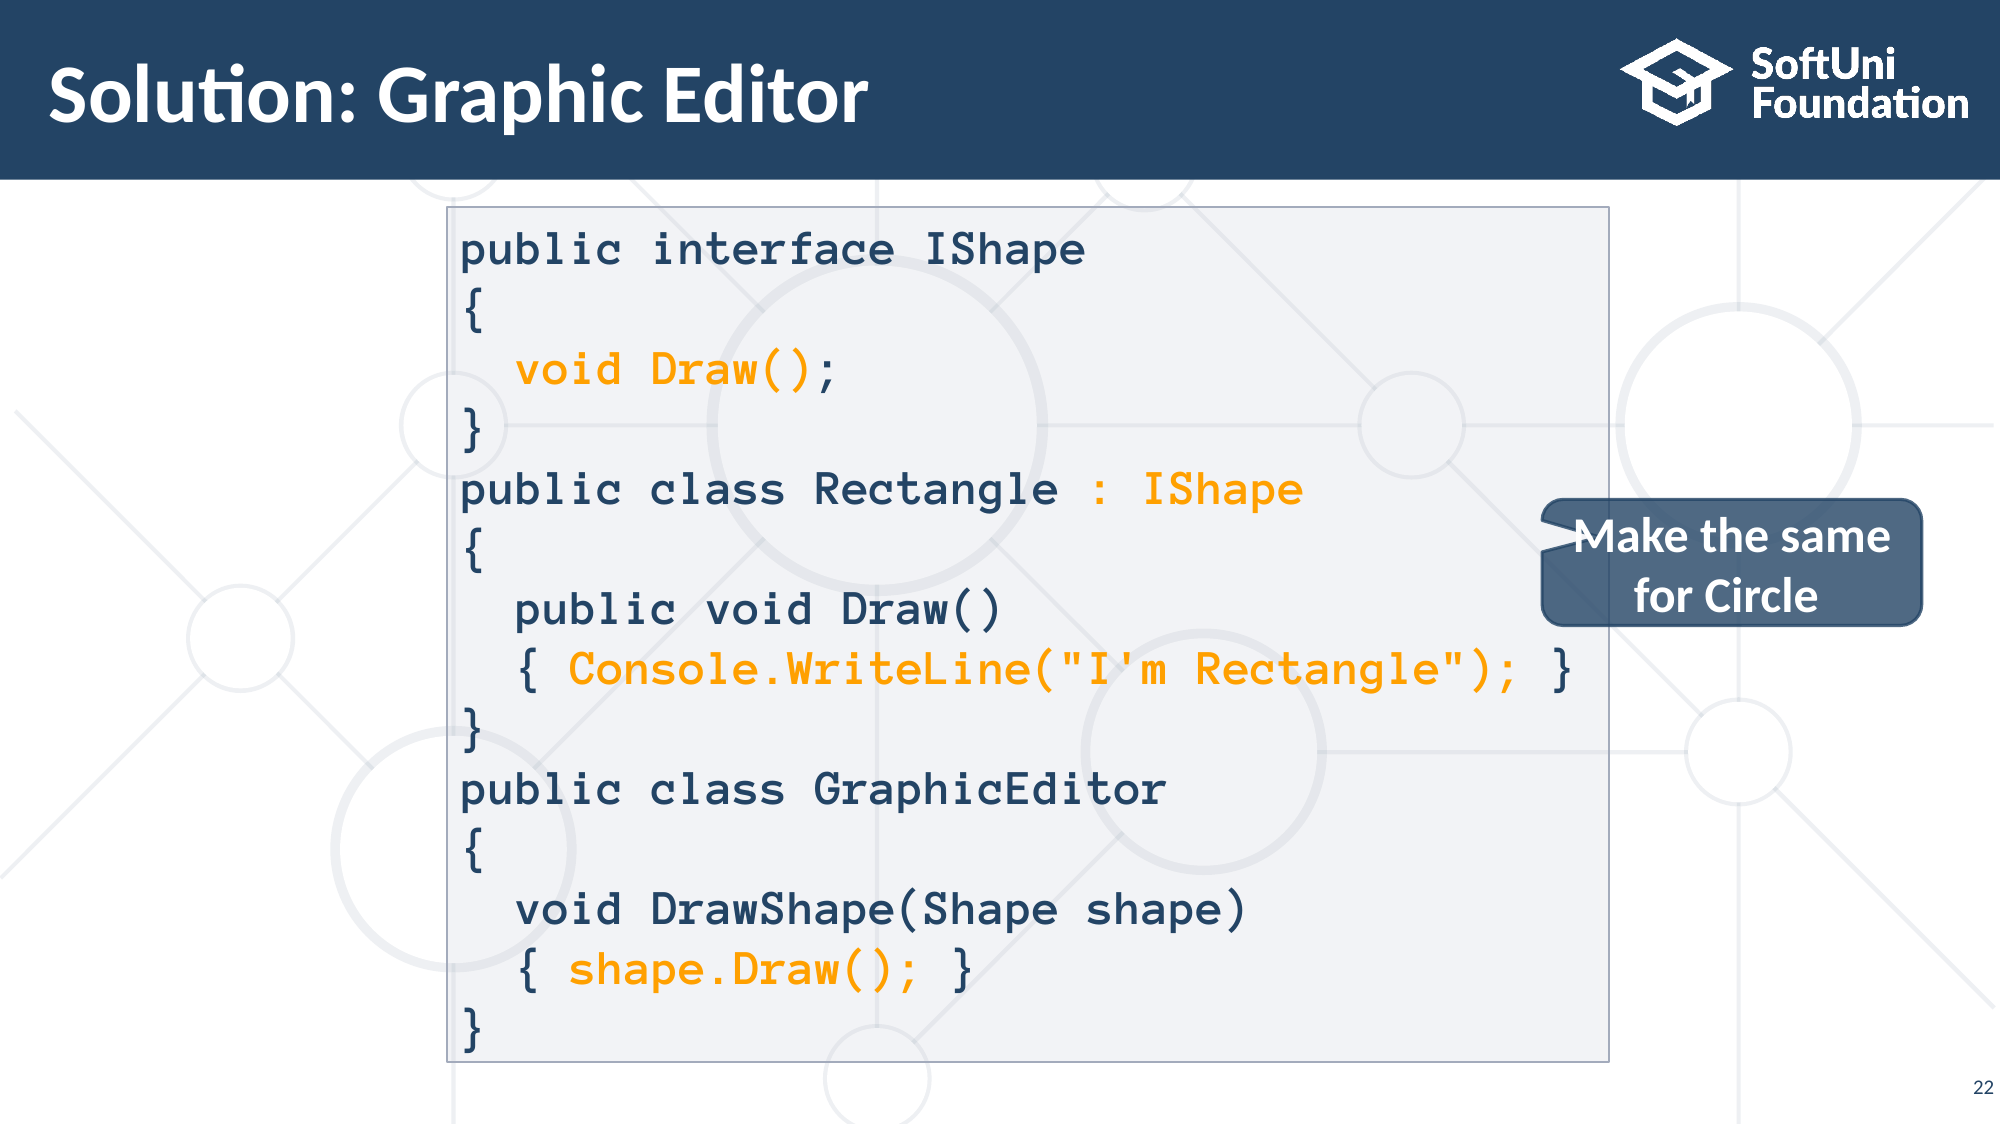

# Solution: Graphic Editor
public interface IShape
{
  void Draw();
}
public class Rectangle : IShape
{
  public void Draw()
  { Console.WriteLine("I'm Rectangle"); }
}
public class GraphicEditor
{
  void DrawShape(Shape shape)
  { shape.Draw(); }
}
Make the same
for Circle
22